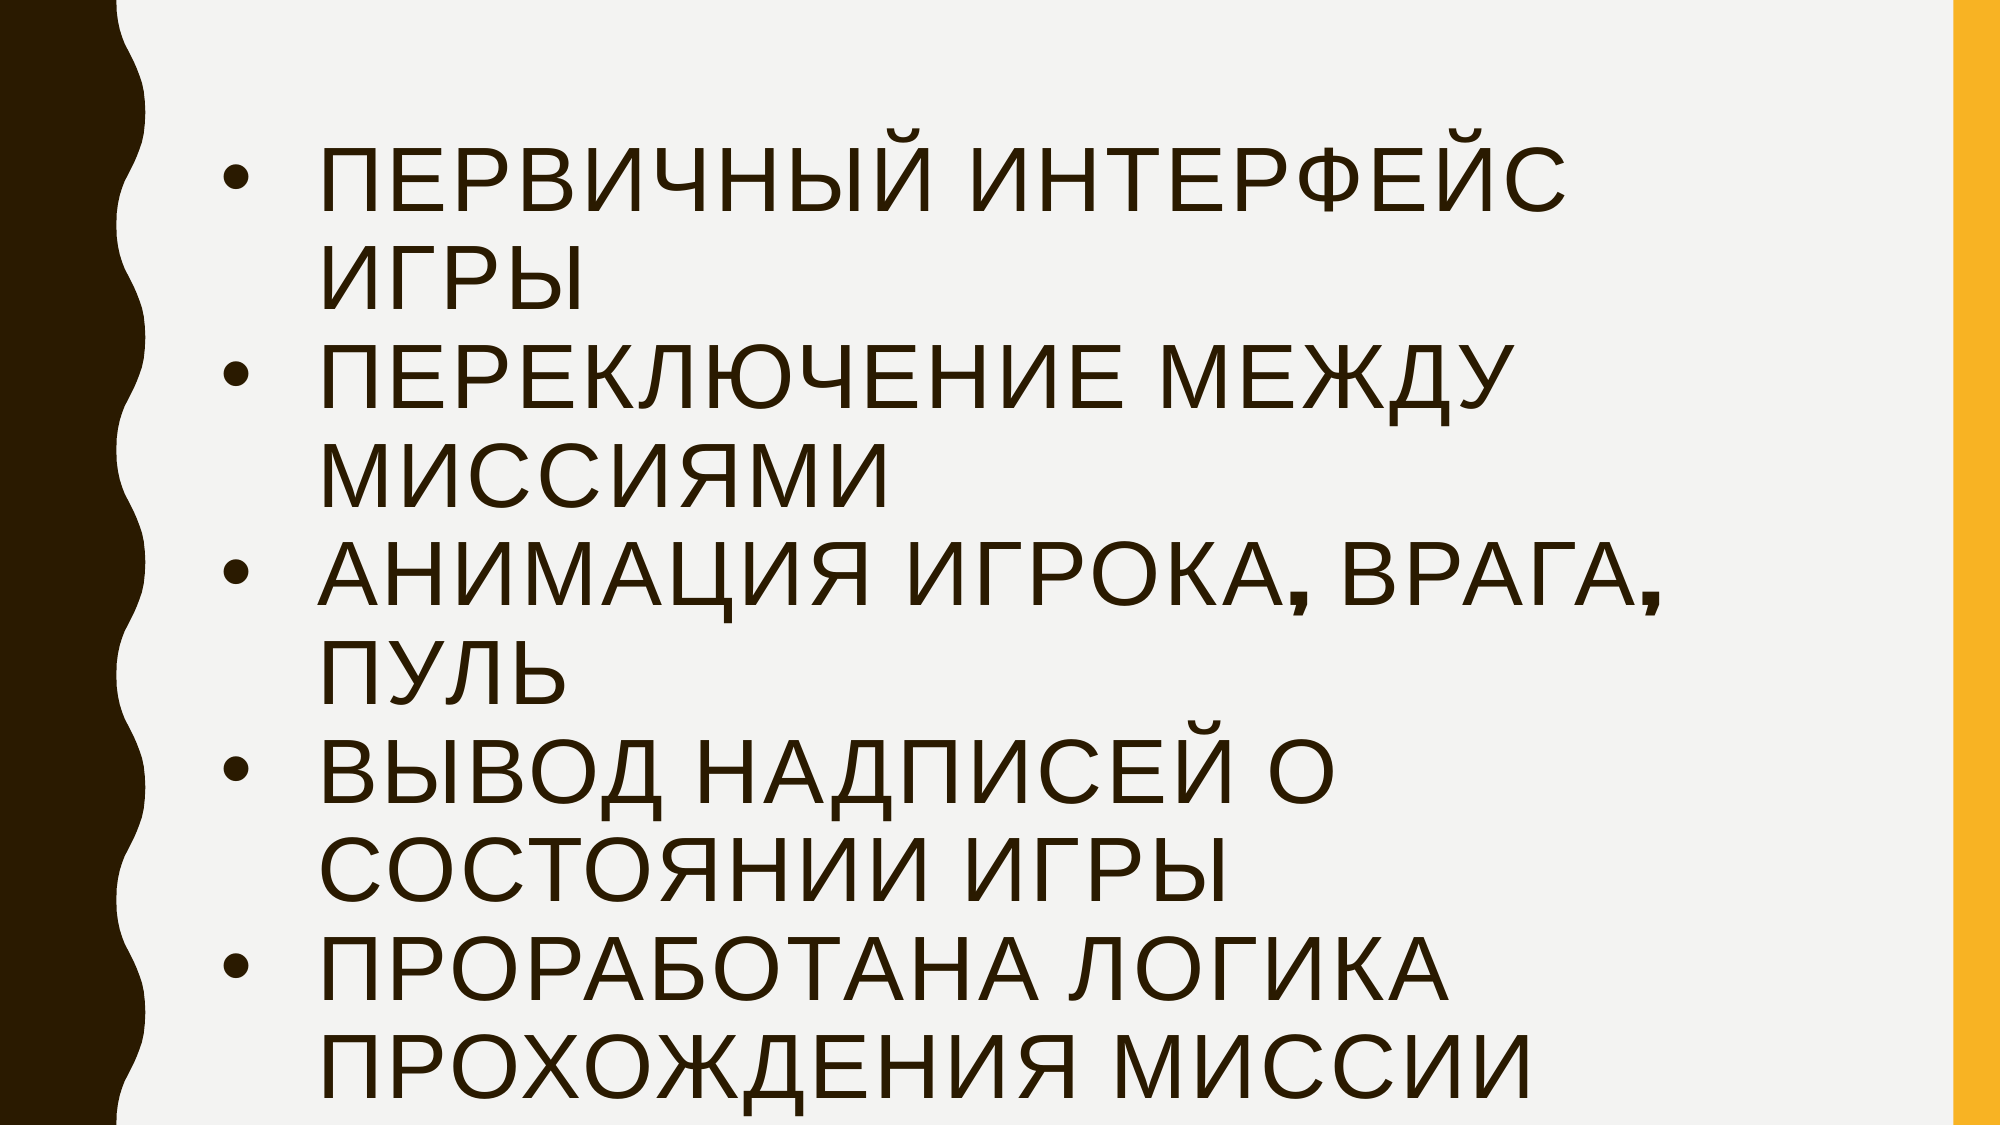

Первичный интерфейс игры
Переключение между миссиями
Анимация игрока, врага, Пуль
Вывод надписей о состоянии игры
Проработана логика прохождения миссии